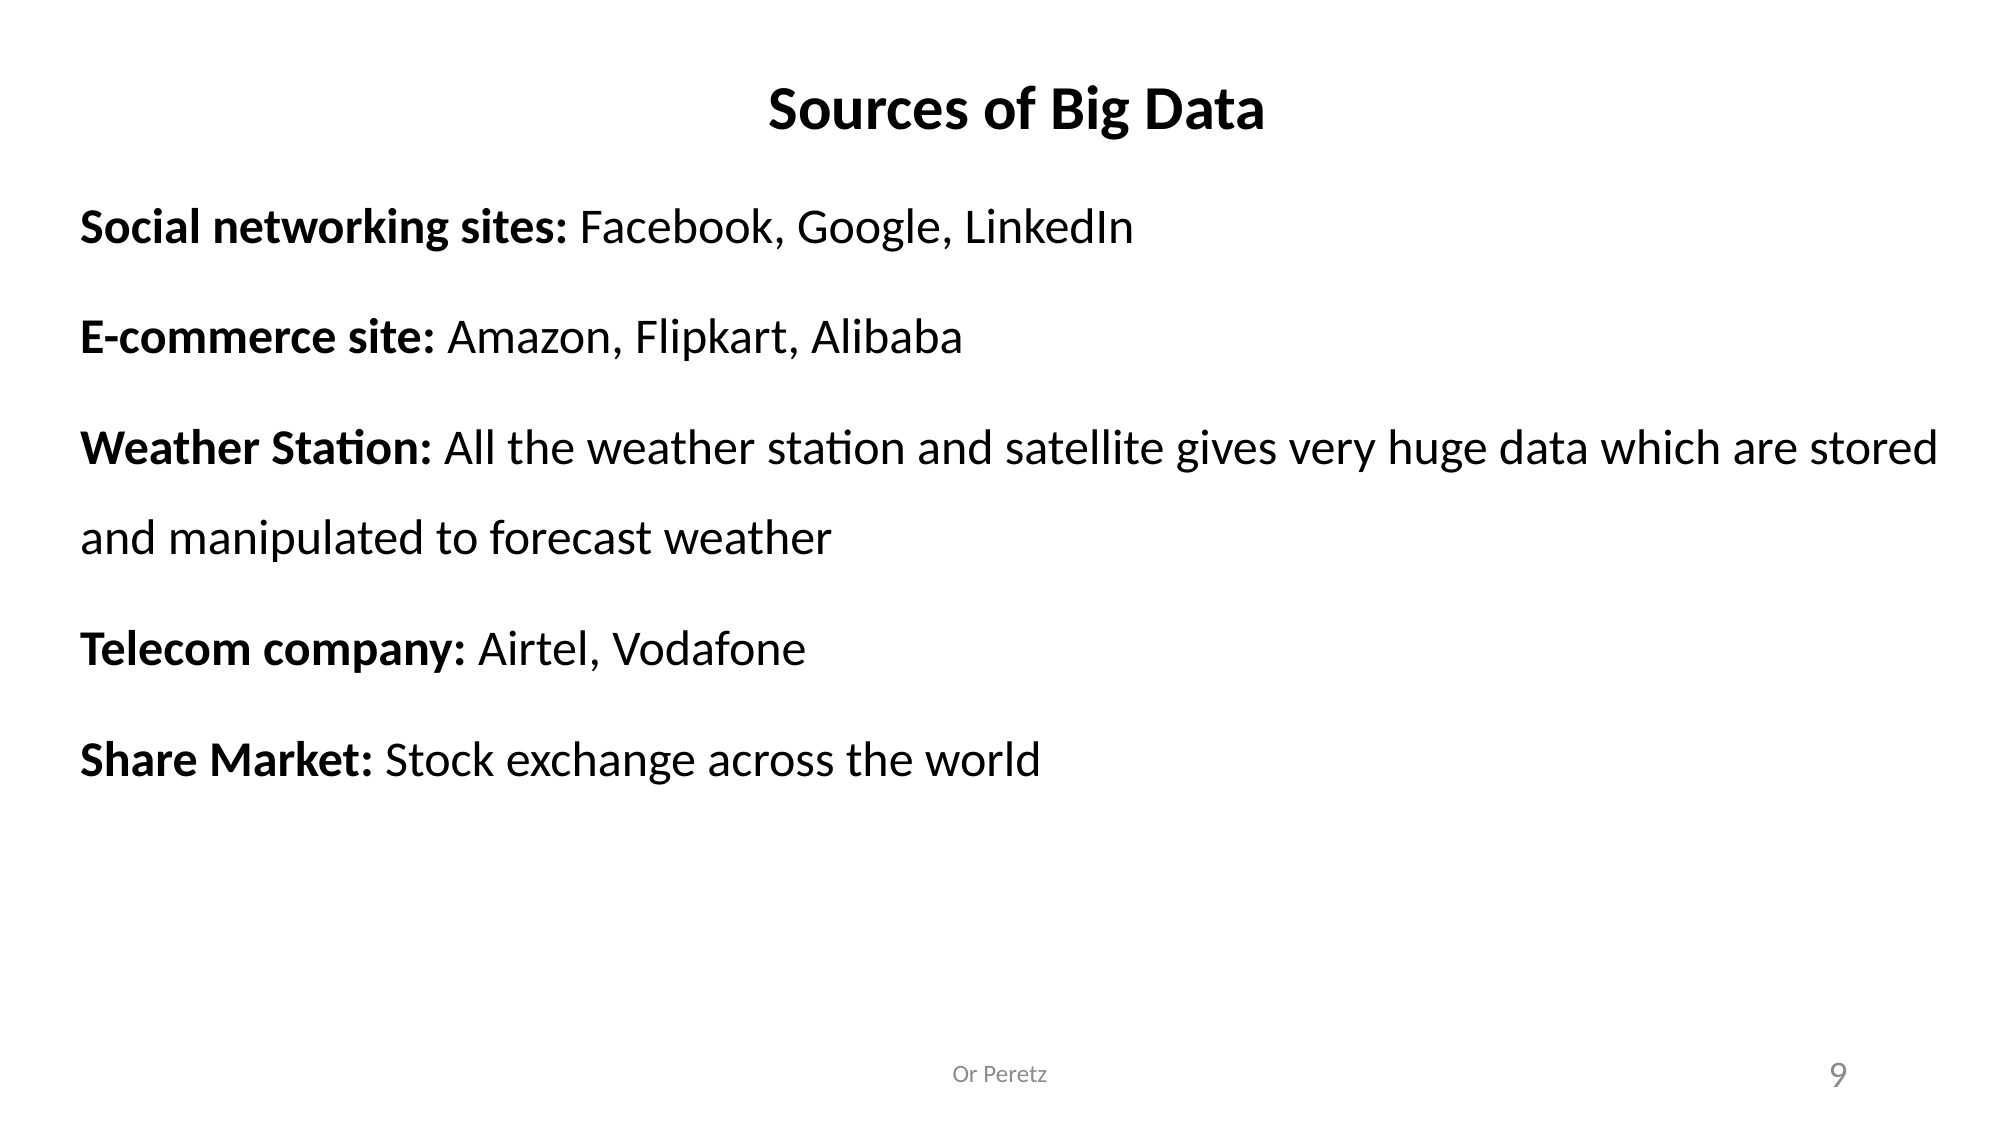

Sources of Big Data
Social networking sites: Facebook, Google, LinkedIn
E-commerce site: Amazon, Flipkart, Alibaba
Weather Station: All the weather station and satellite gives very huge data which are stored and manipulated to forecast weather
Telecom company: Airtel, Vodafone
Share Market: Stock exchange across the world
Or Peretz
9